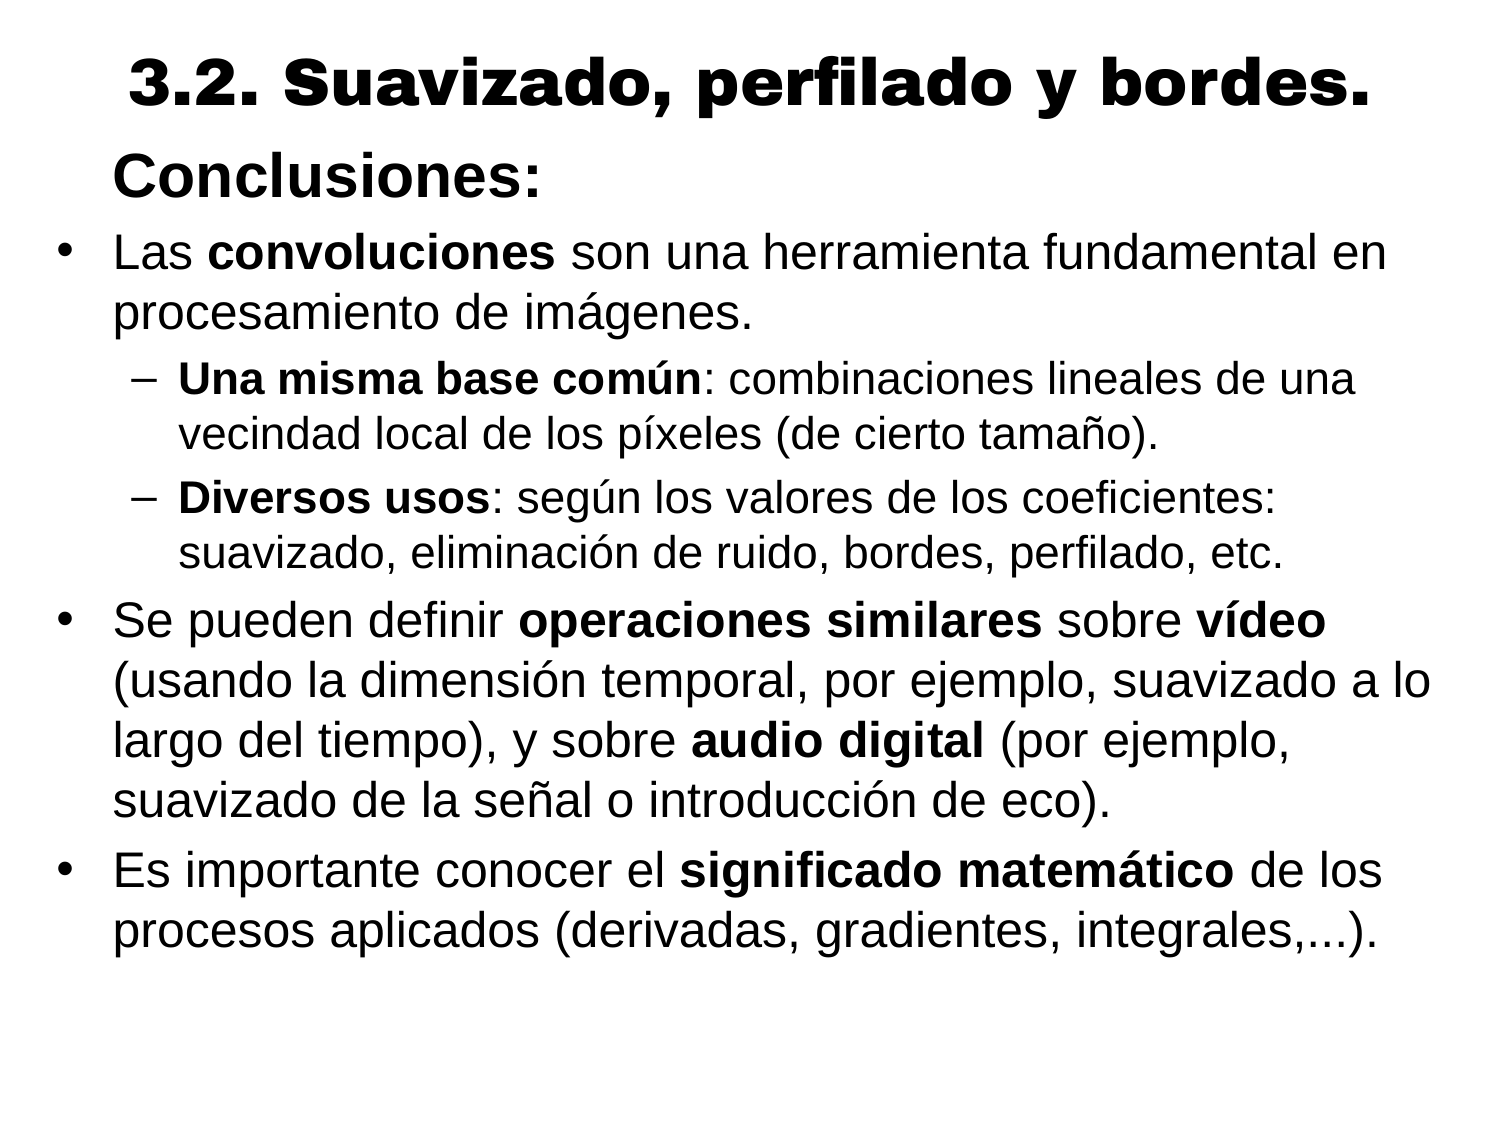

# 3.2. Suavizado, perfilado y bordes.
	Conclusiones:
Las convoluciones son una herramienta fundamental en procesamiento de imágenes.
Una misma base común: combinaciones lineales de una vecindad local de los píxeles (de cierto tamaño).
Diversos usos: según los valores de los coeficientes: suavizado, eliminación de ruido, bordes, perfilado, etc.
Se pueden definir operaciones similares sobre vídeo (usando la dimensión temporal, por ejemplo, suavizado a lo largo del tiempo), y sobre audio digital (por ejemplo, suavizado de la señal o introducción de eco).
Es importante conocer el significado matemático de los procesos aplicados (derivadas, gradientes, integrales,...).